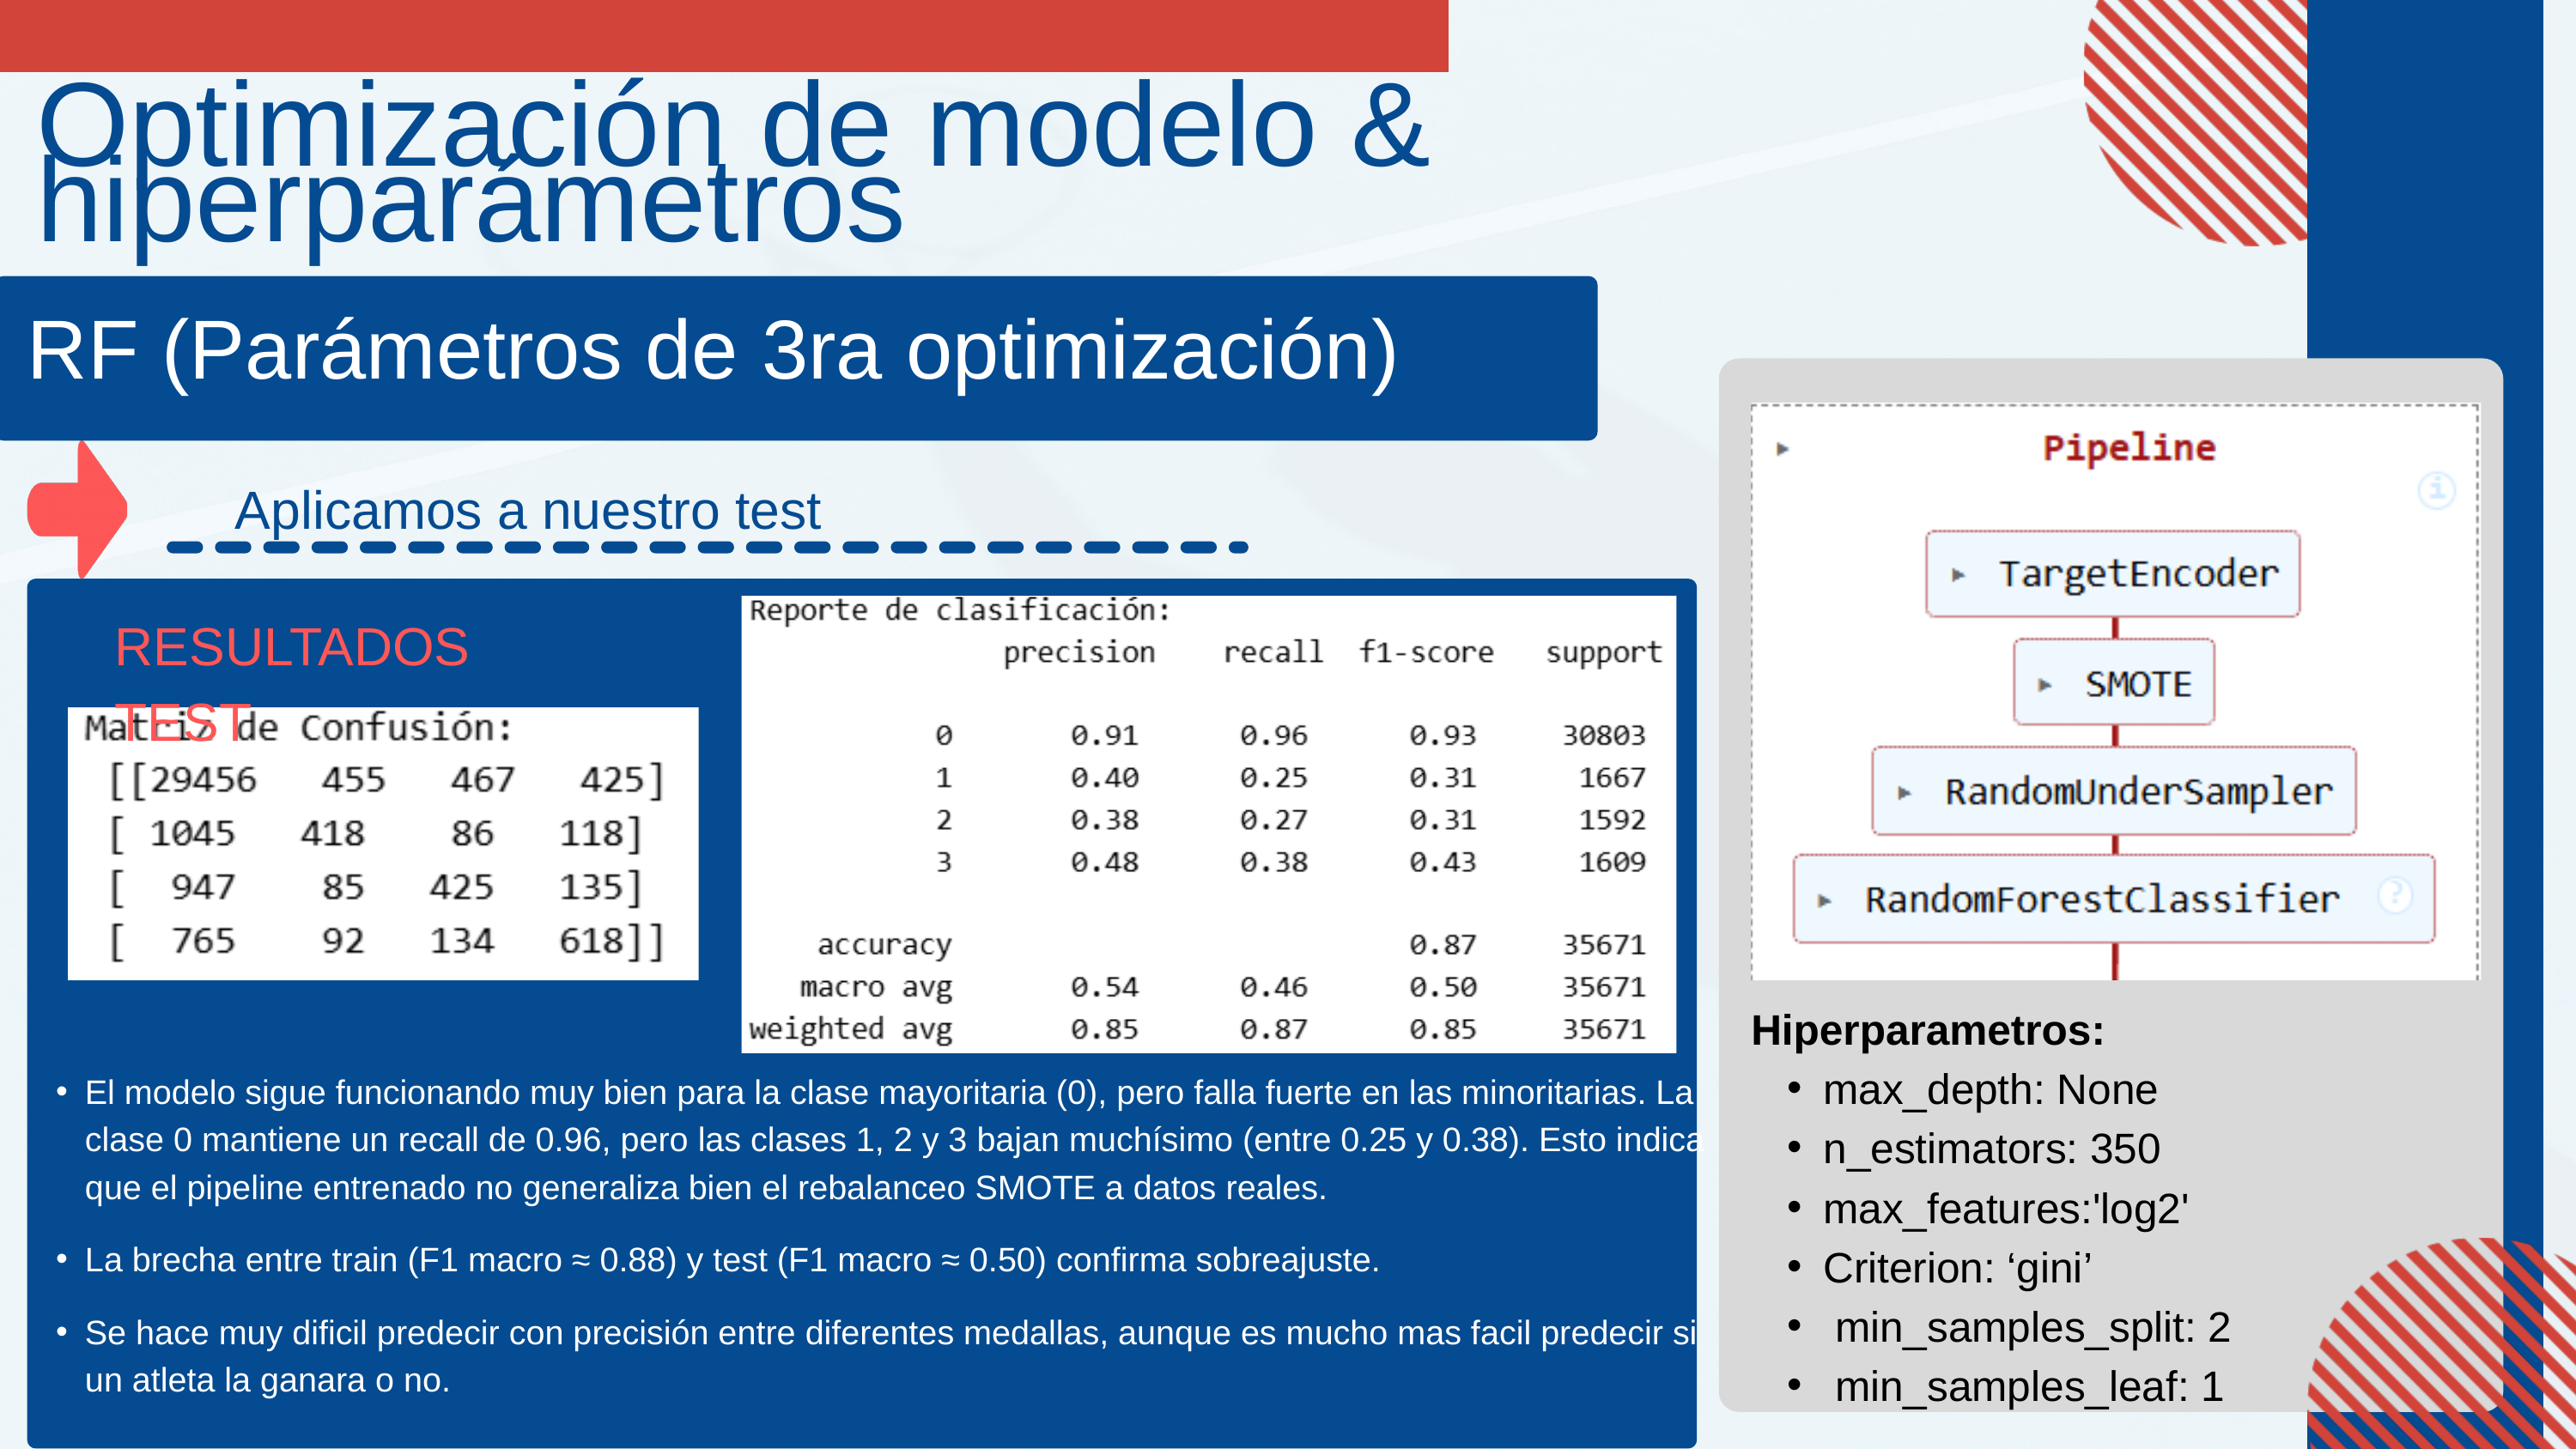

Optimización de modelo &
hiperparámetros

RF (Parámetros de 3ra optimización)

Aplicamos a nuestro test

RESULTADOS TEST

Hiperparametros:
max_depth: None
n_estimators: 350
max_features:'log2'
Criterion: ‘gini’
 min_samples_split: 2
 min_samples_leaf: 1

El modelo sigue funcionando muy bien para la clase mayoritaria (0), pero falla fuerte en las minoritarias. La clase 0 mantiene un recall de 0.96, pero las clases 1, 2 y 3 bajan muchísimo (entre 0.25 y 0.38). Esto indica que el pipeline entrenado no generaliza bien el rebalanceo SMOTE a datos reales.

La brecha entre train (F1 macro ≈ 0.88) y test (F1 macro ≈ 0.50) confirma sobreajuste.

Se hace muy dificil predecir con precisión entre diferentes medallas, aunque es mucho mas facil predecir si un atleta la ganara o no.